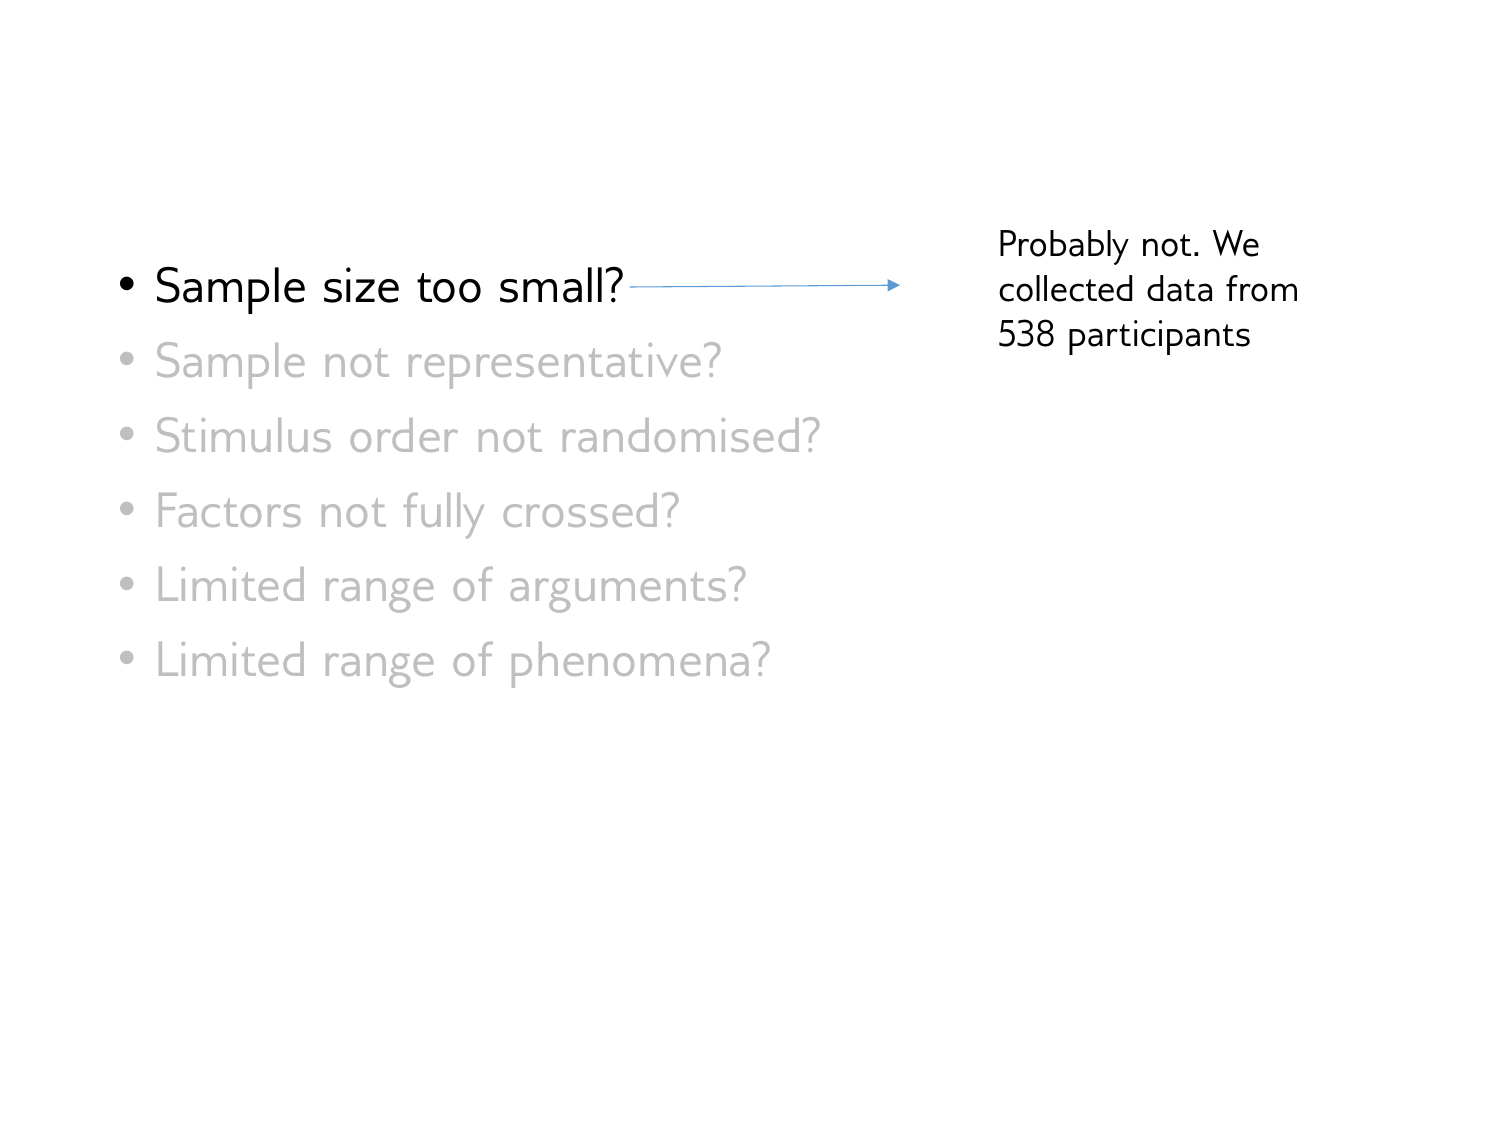

Probably not. We collected data from 538 participants
Sample size too small?
Sample not representative?
Stimulus order not randomised?
Factors not fully crossed?
Limited range of arguments?
Limited range of phenomena?